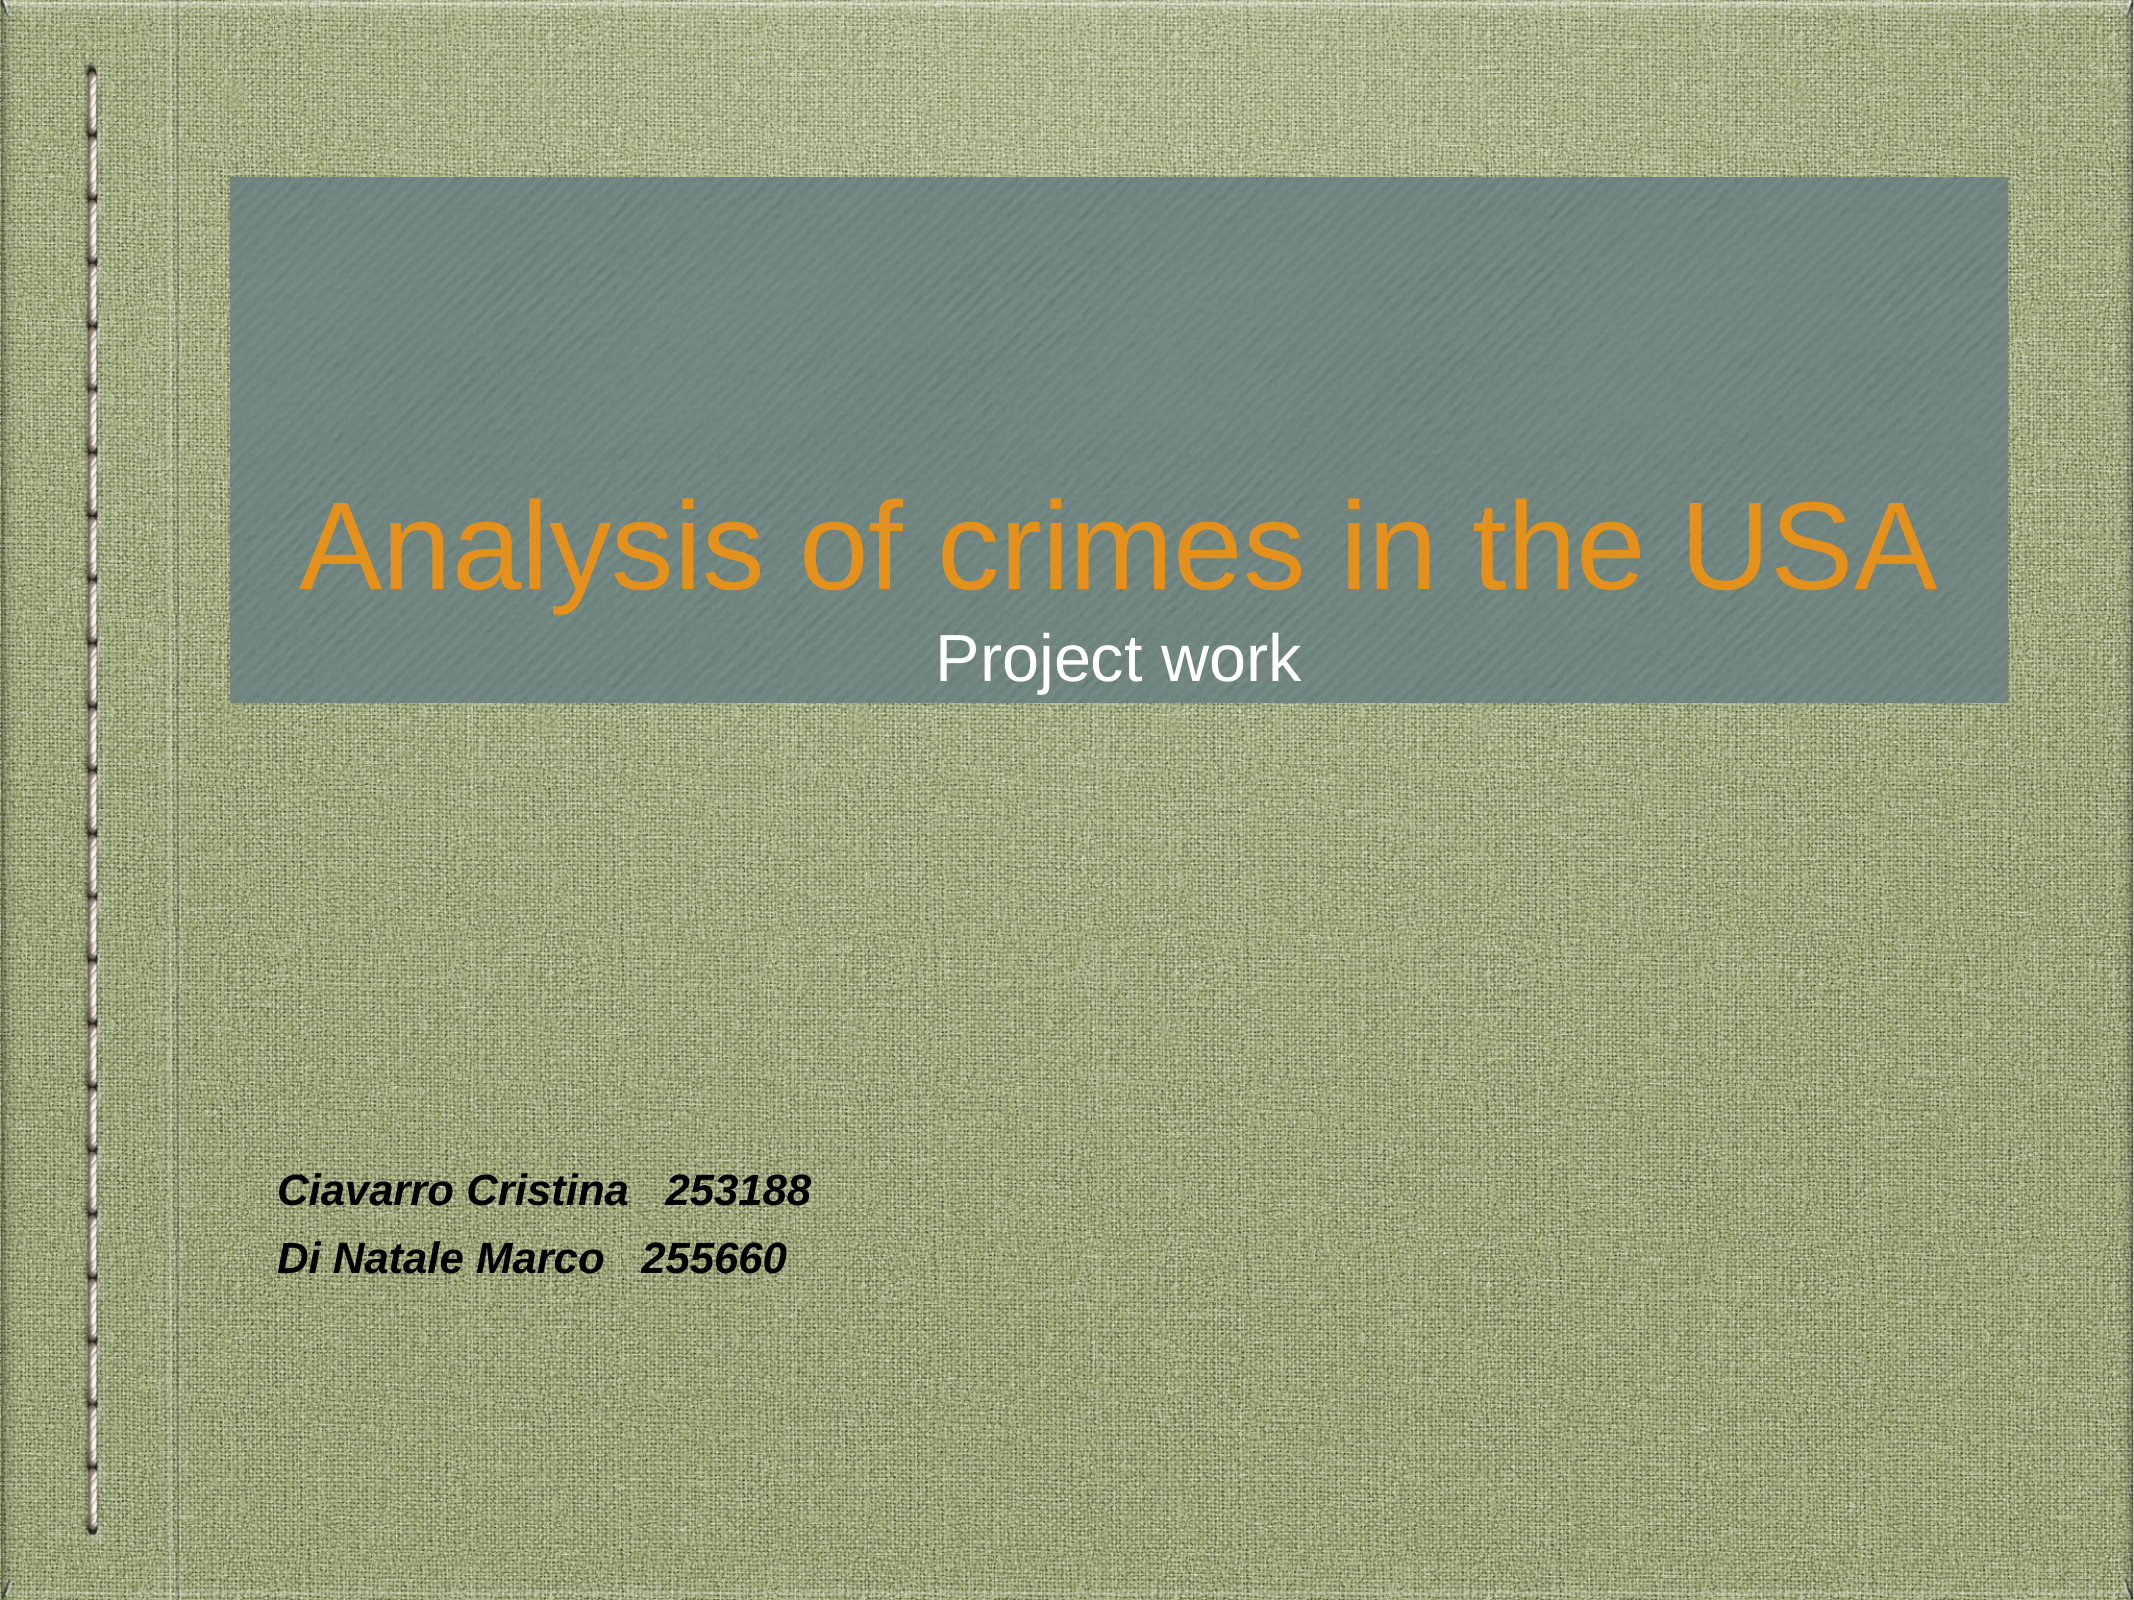

# Analysis of crimes in the USA
Project work
Ciavarro Cristina   253188
Di Natale Marco   255660